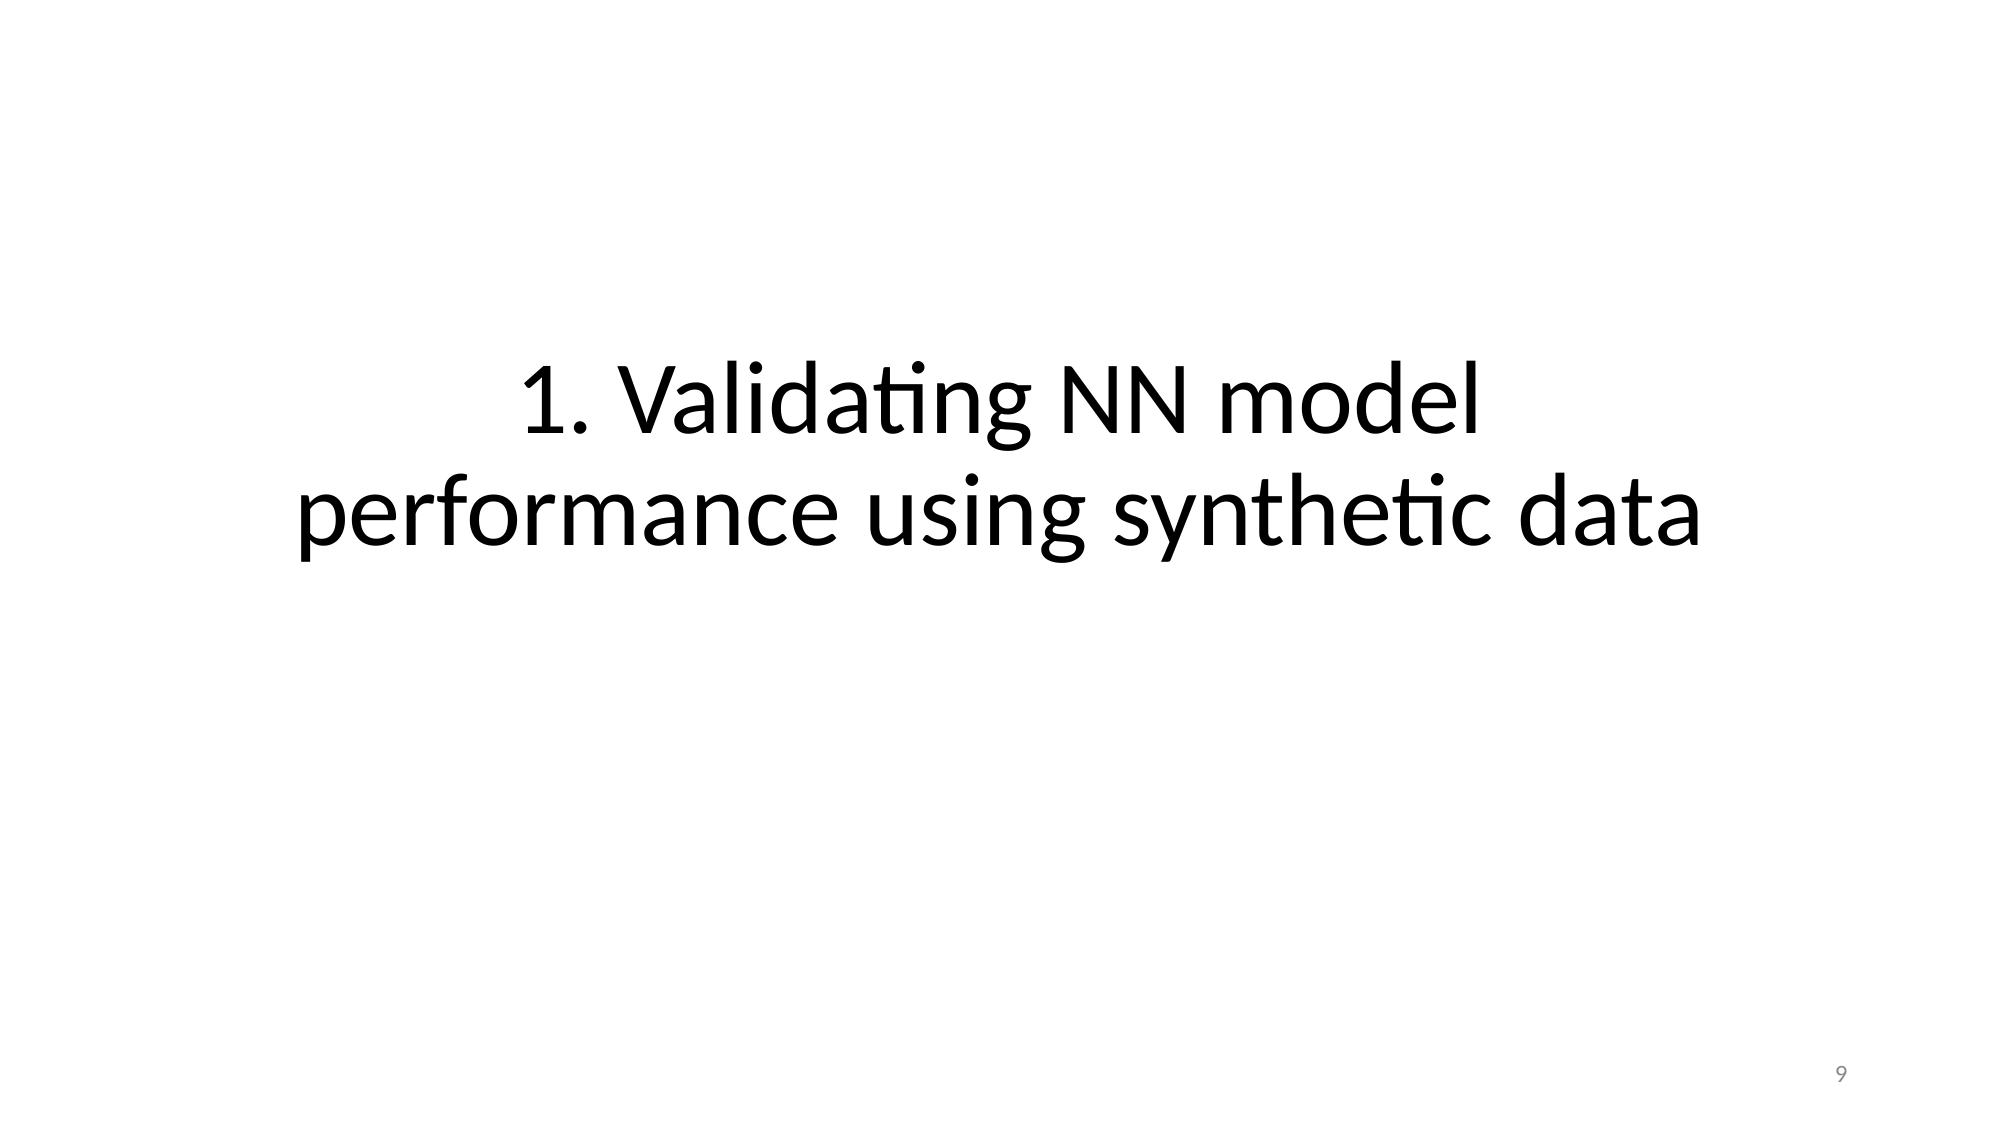

# 1. Validating NN model performance using synthetic data

9